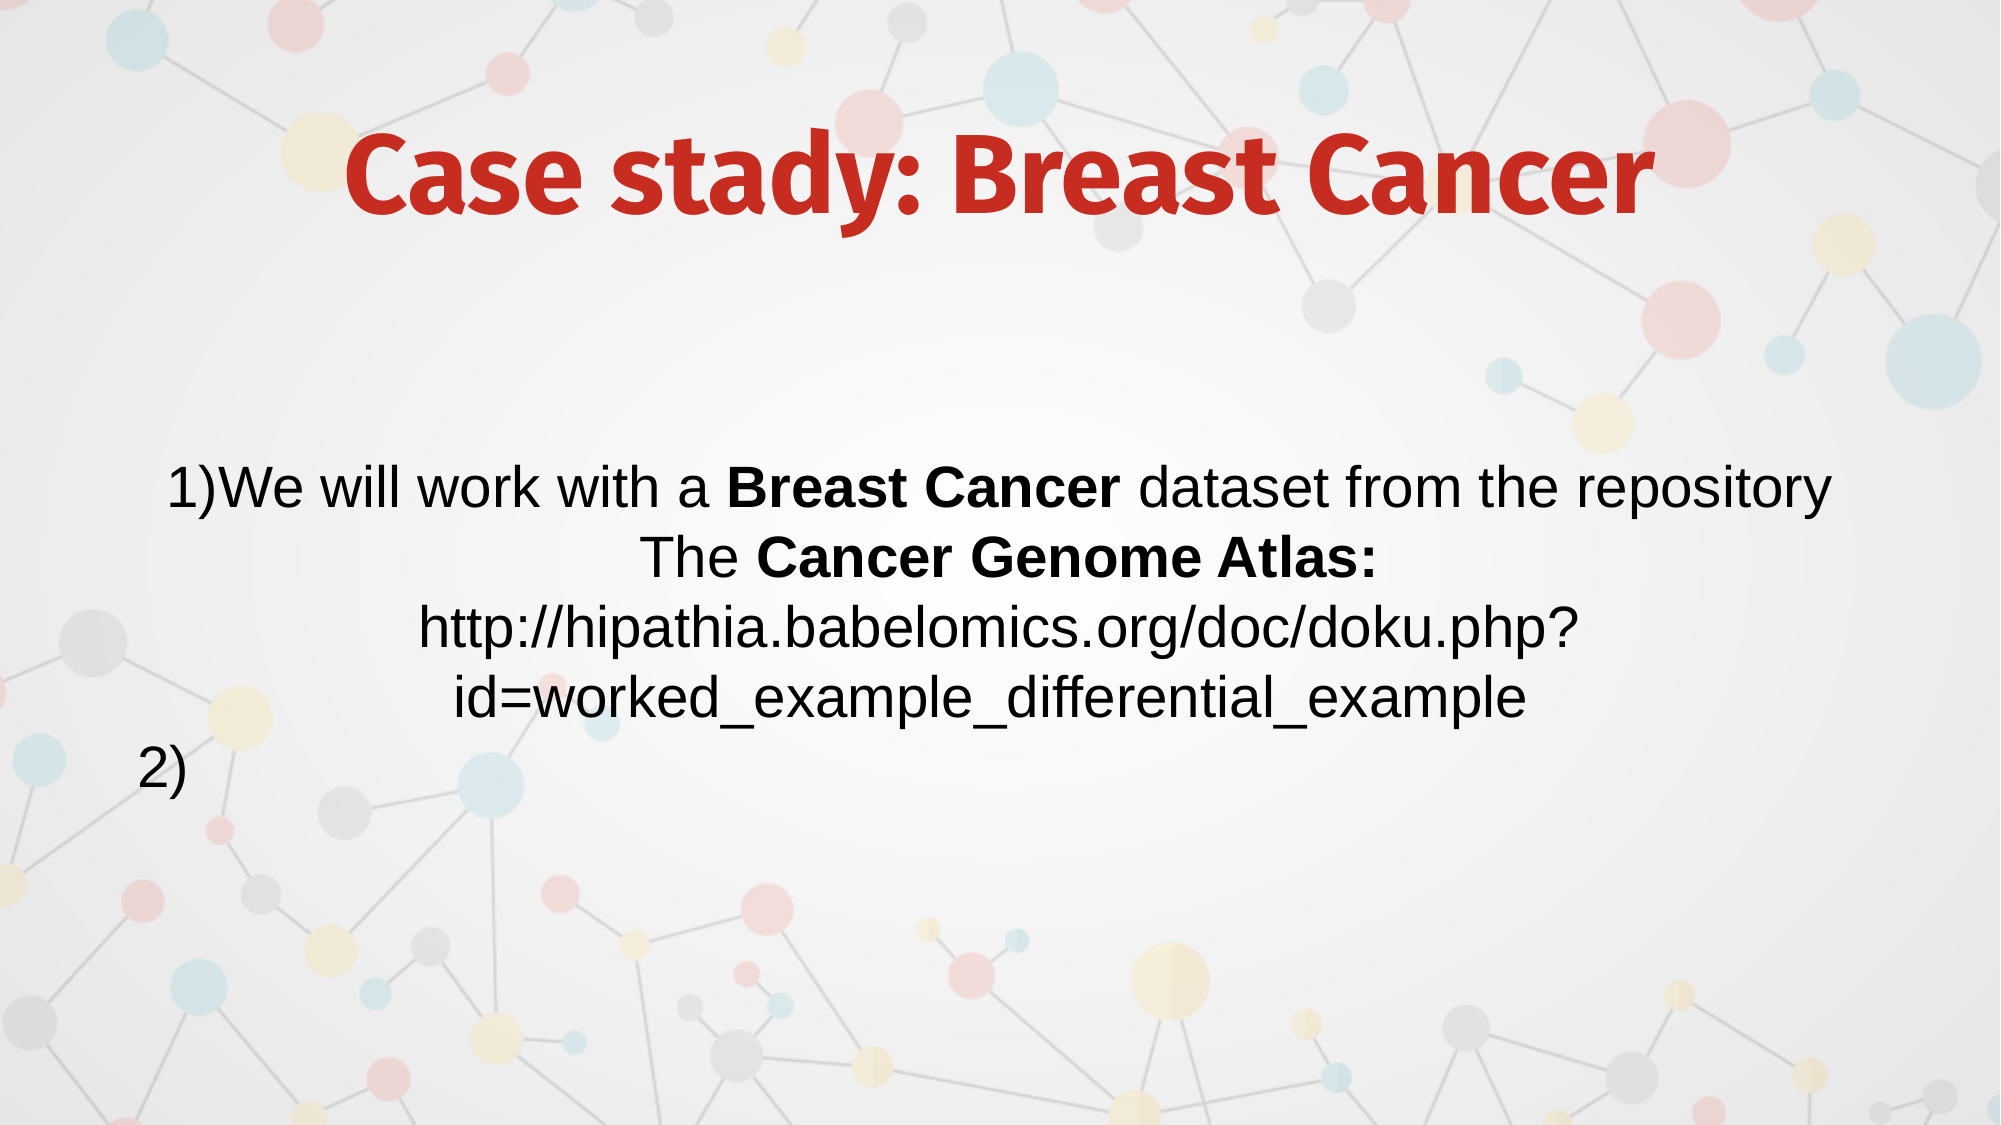

Case stady: Breast Cancer
We will work with a Breast Cancer dataset from the repository The Cancer Genome Atlas:
http://hipathia.babelomics.org/doc/doku.php?id=worked_example_differential_example